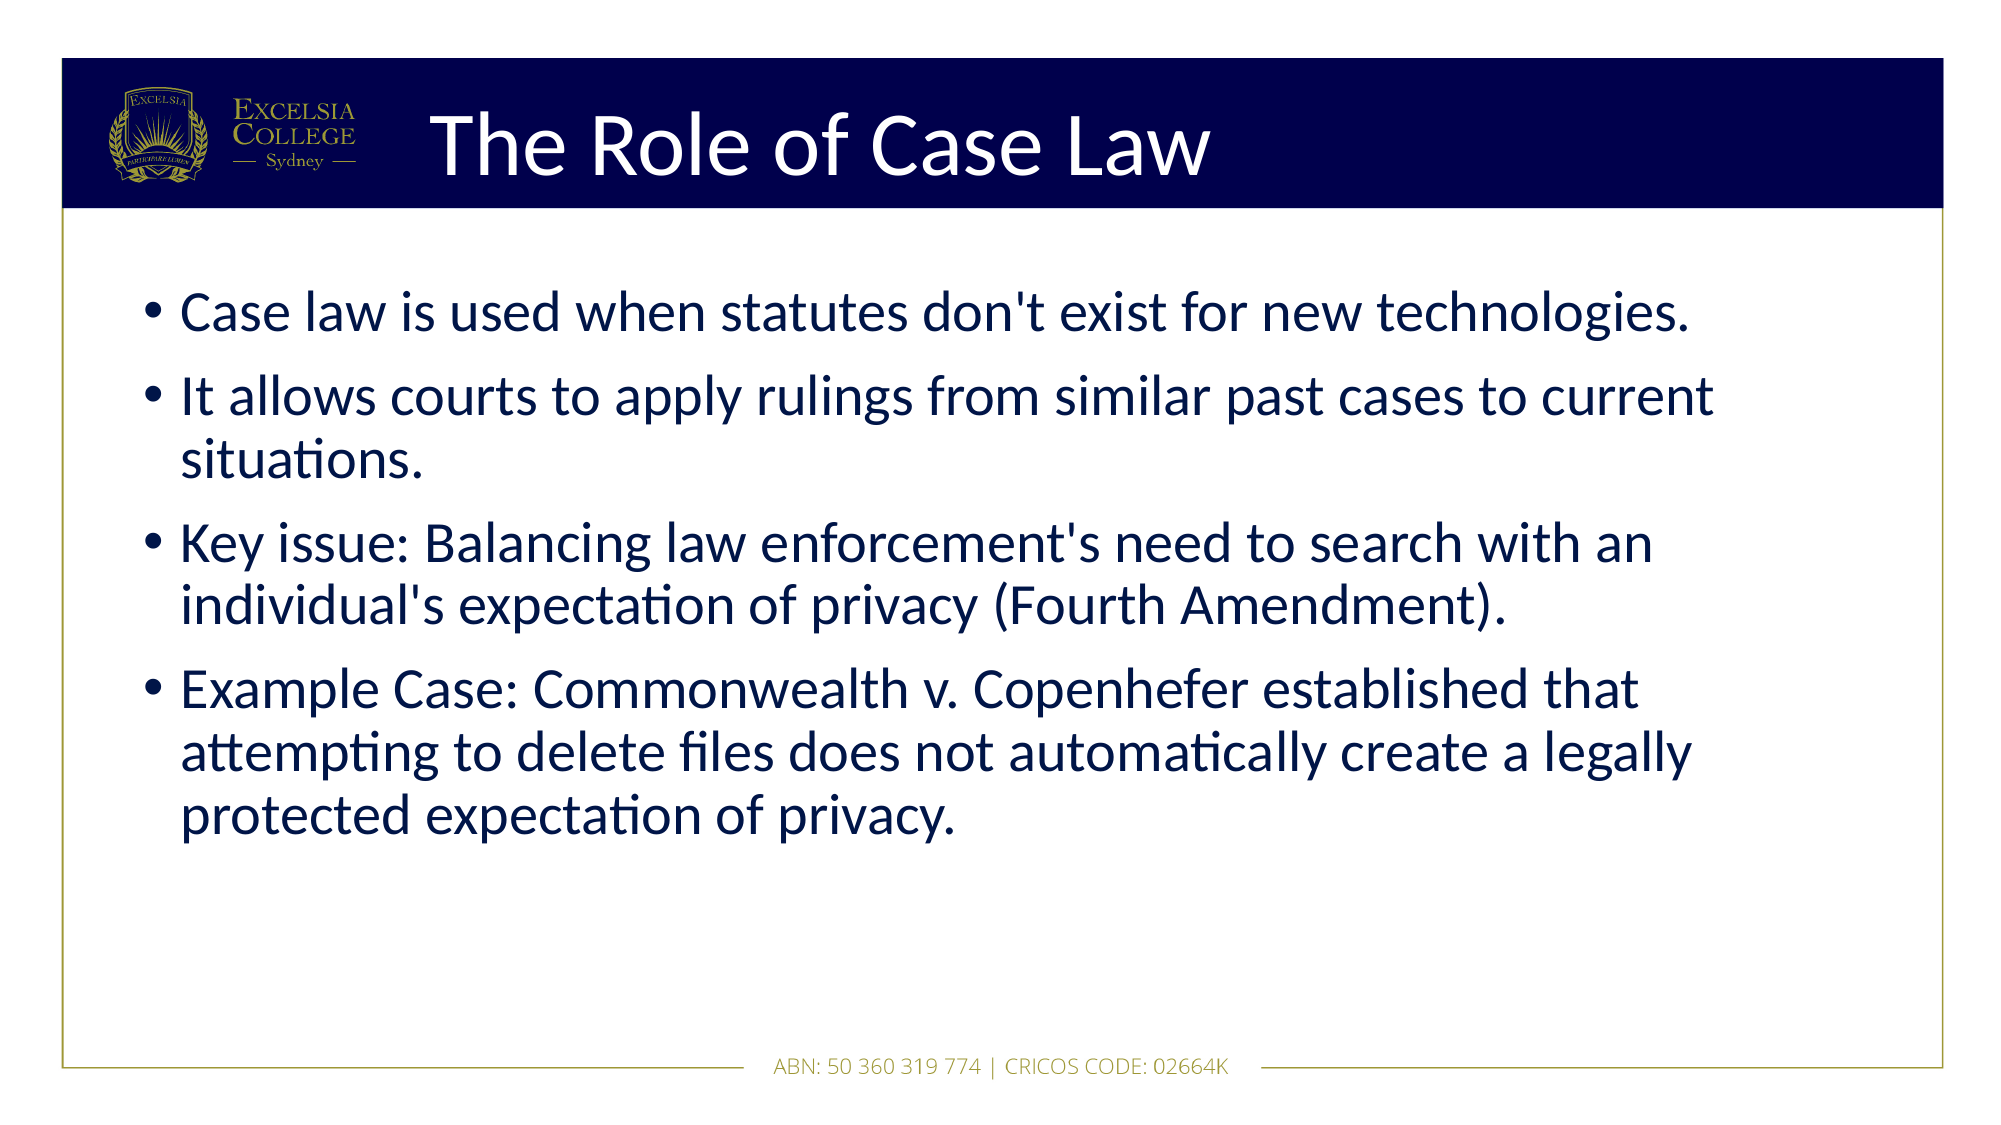

# The Role of Case Law
Case law is used when statutes don't exist for new technologies.
It allows courts to apply rulings from similar past cases to current situations.
Key issue: Balancing law enforcement's need to search with an individual's expectation of privacy (Fourth Amendment).
Example Case: Commonwealth v. Copenhefer established that attempting to delete files does not automatically create a legally protected expectation of privacy.